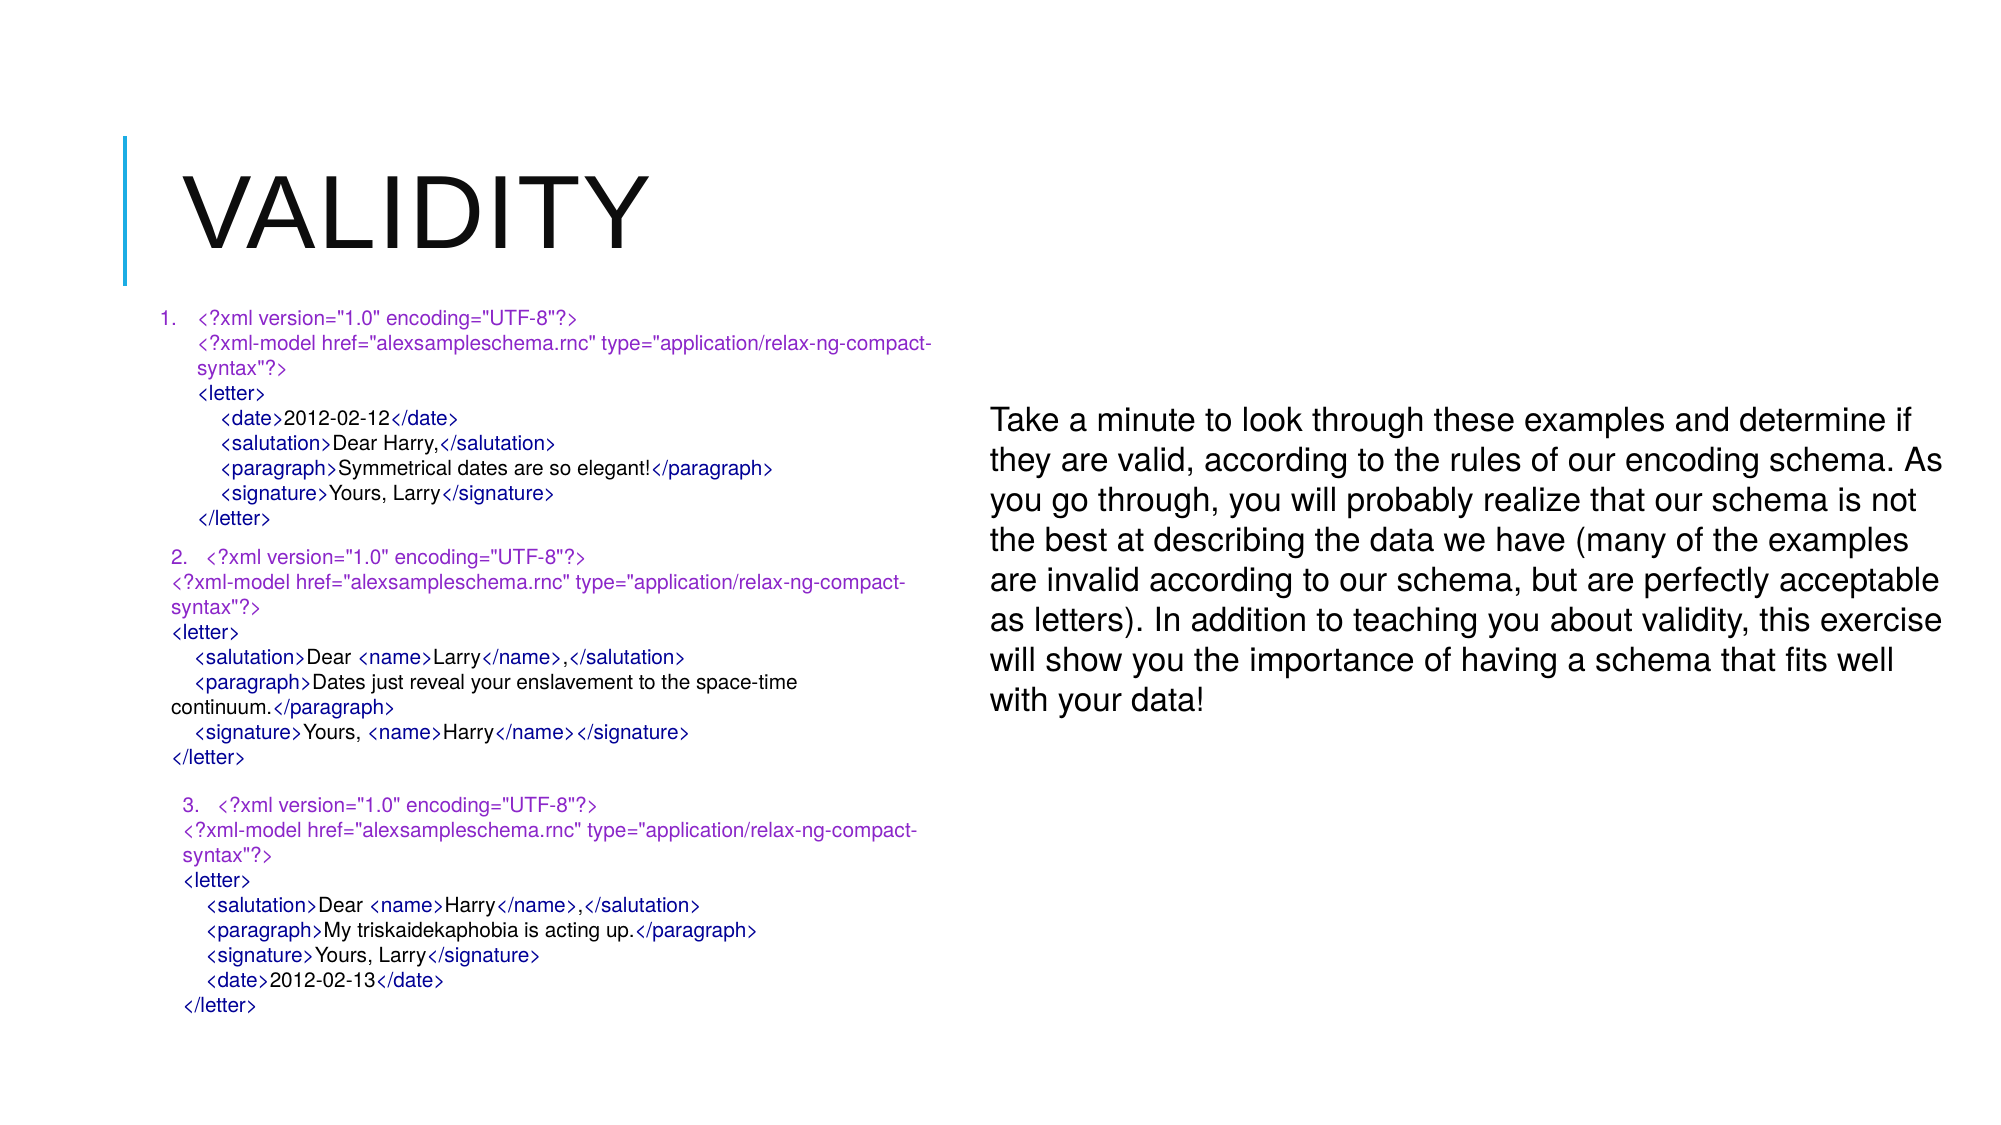

# Validity
<?xml version="1.0" encoding="UTF-8"?>
<?xml-model href="alexsampleschema.rnc" type="application/relax-ng-compact-syntax"?>
<letter>
    <date>2012-02-12</date>
    <salutation>Dear Harry,</salutation>
    <paragraph>Symmetrical dates are so elegant!</paragraph>
    <signature>Yours, Larry</signature>
</letter>
Take a minute to look through these examples and determine if they are valid, according to the rules of our encoding schema. As you go through, you will probably realize that our schema is not the best at describing the data we have (many of the examples are invalid according to our schema, but are perfectly acceptable as letters). In addition to teaching you about validity, this exercise will show you the importance of having a schema that fits well with your data!

2.   <?xml version="1.0" encoding="UTF-8"?>
<?xml-model href="alexsampleschema.rnc" type="application/relax-ng-compact-syntax"?>
<letter>
    <salutation>Dear <name>Larry</name>,</salutation>
    <paragraph>Dates just reveal your enslavement to the space-time continuum.</paragraph>
    <signature>Yours, <name>Harry</name></signature>
</letter>
3.   <?xml version="1.0" encoding="UTF-8"?>
<?xml-model href="alexsampleschema.rnc" type="application/relax-ng-compact-syntax"?>
<letter>
    <salutation>Dear <name>Harry</name>,</salutation>
    <paragraph>My triskaidekaphobia is acting up.</paragraph>
    <signature>Yours, Larry</signature>
    <date>2012-02-13</date>
</letter>